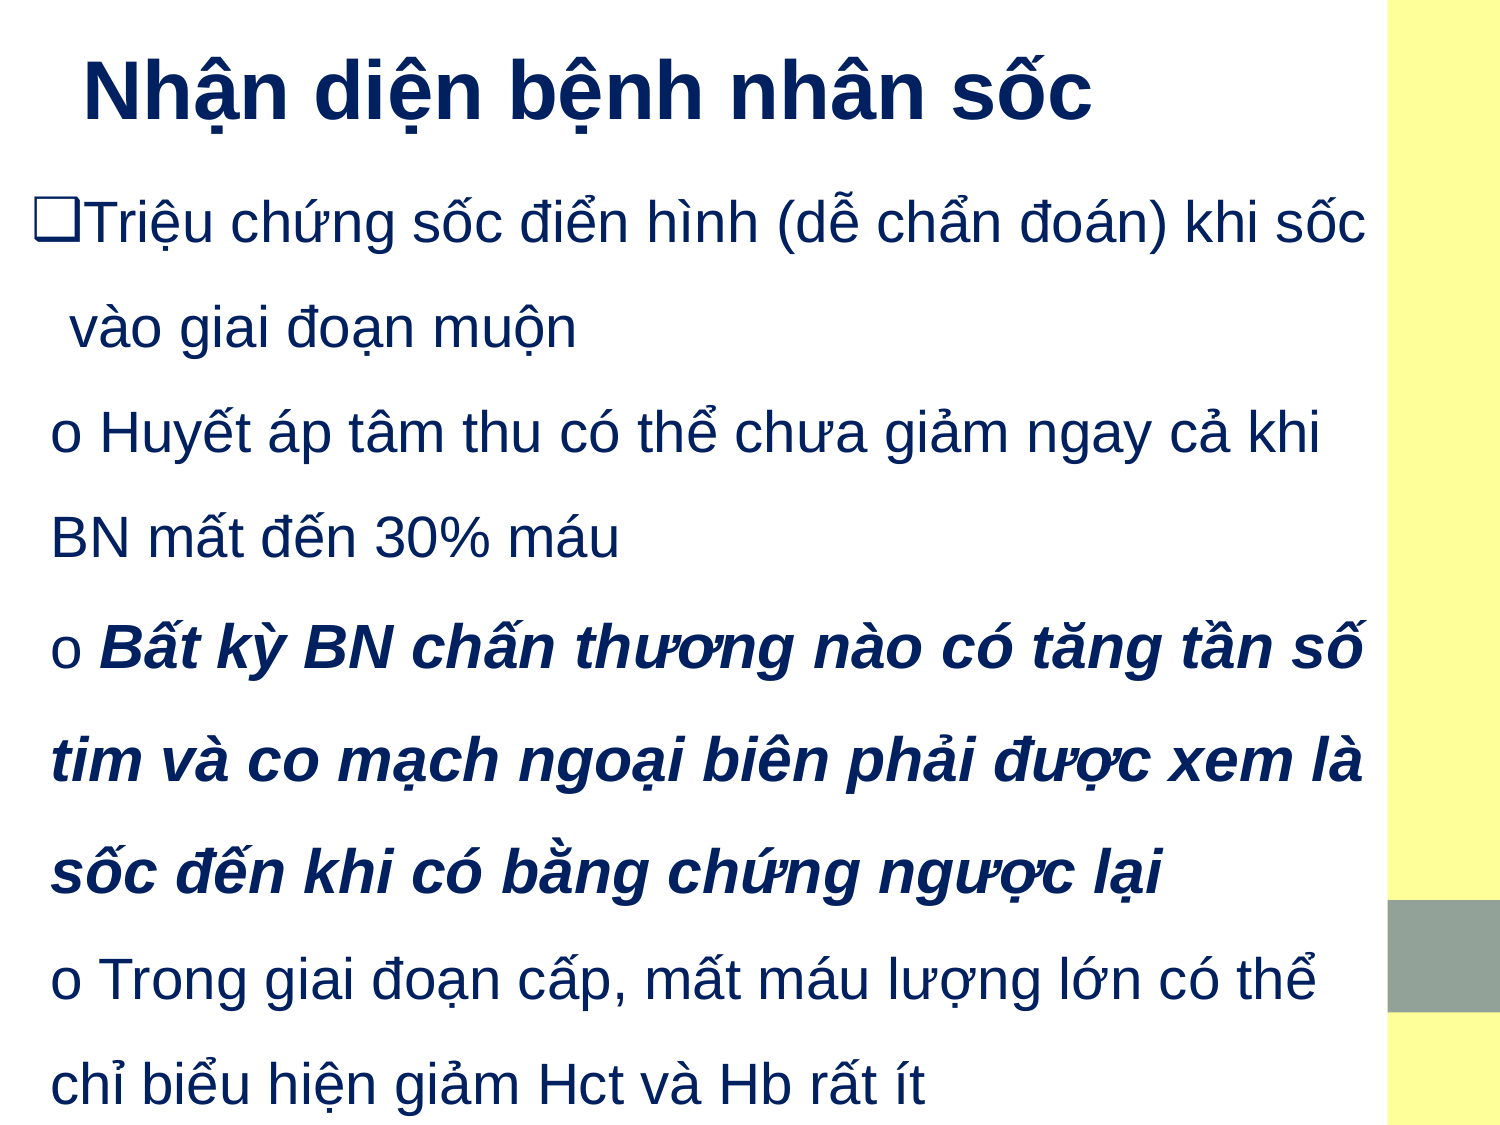

# Nhận diện bệnh nhân sốc
Triệu chứng sốc điển hình (dễ chẩn đoán) khi sốc vào giai đoạn muộn
	o Huyết áp tâm thu có thể chưa giảm ngay cả khi BN mất đến 30% máu
	o Bất kỳ BN chấn thương nào có tăng tần số tim và co mạch ngoại biên phải được xem là sốc đến khi có bằng chứng ngược lại
	o Trong giai đoạn cấp, mất máu lượng lớn có thể chỉ biểu hiện giảm Hct và Hb rất ít